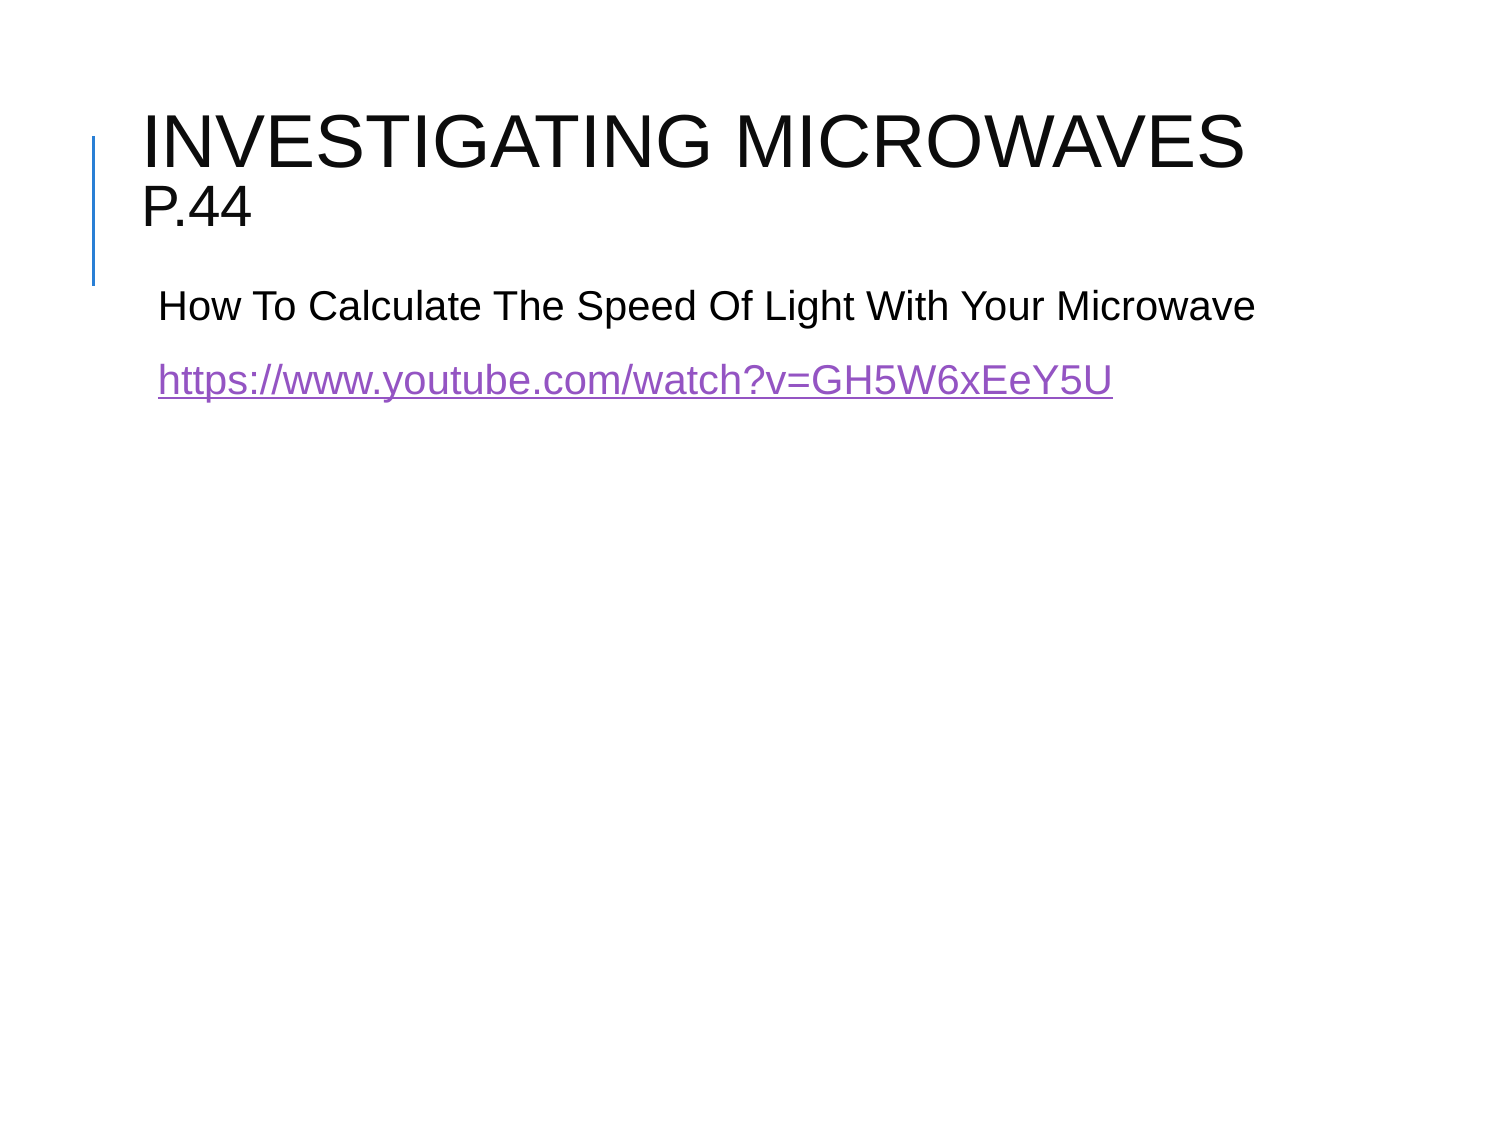

# INVESTIGATING MICROWAVES P.44
How To Calculate The Speed Of Light With Your Microwave
https://www.youtube.com/watch?v=GH5W6xEeY5U